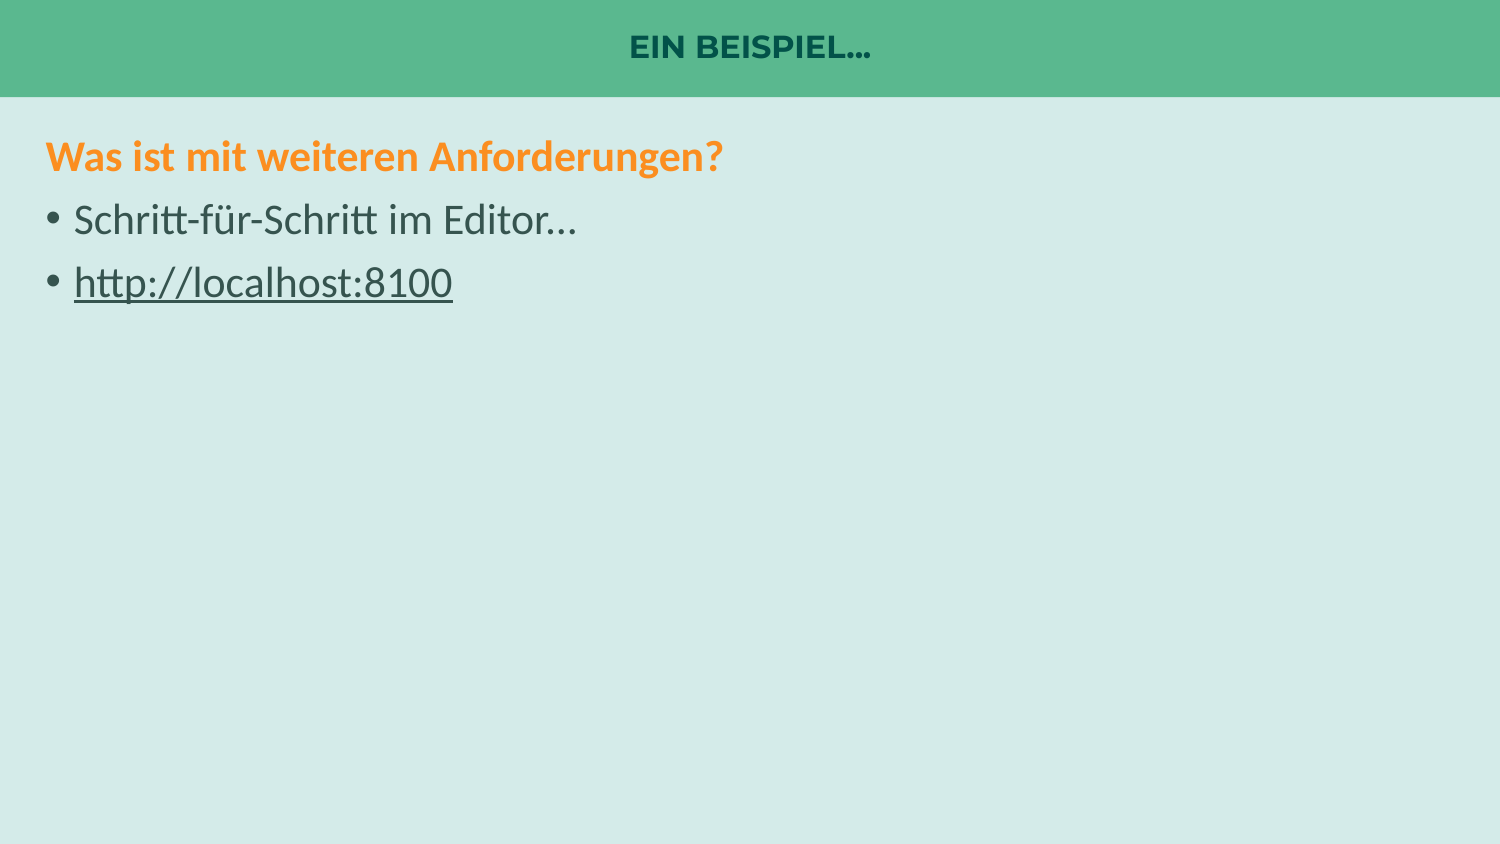

# Ein Beispiel...
Was ist mit weiteren Anforderungen?
Schritt-für-Schritt im Editor...
http://localhost:8100